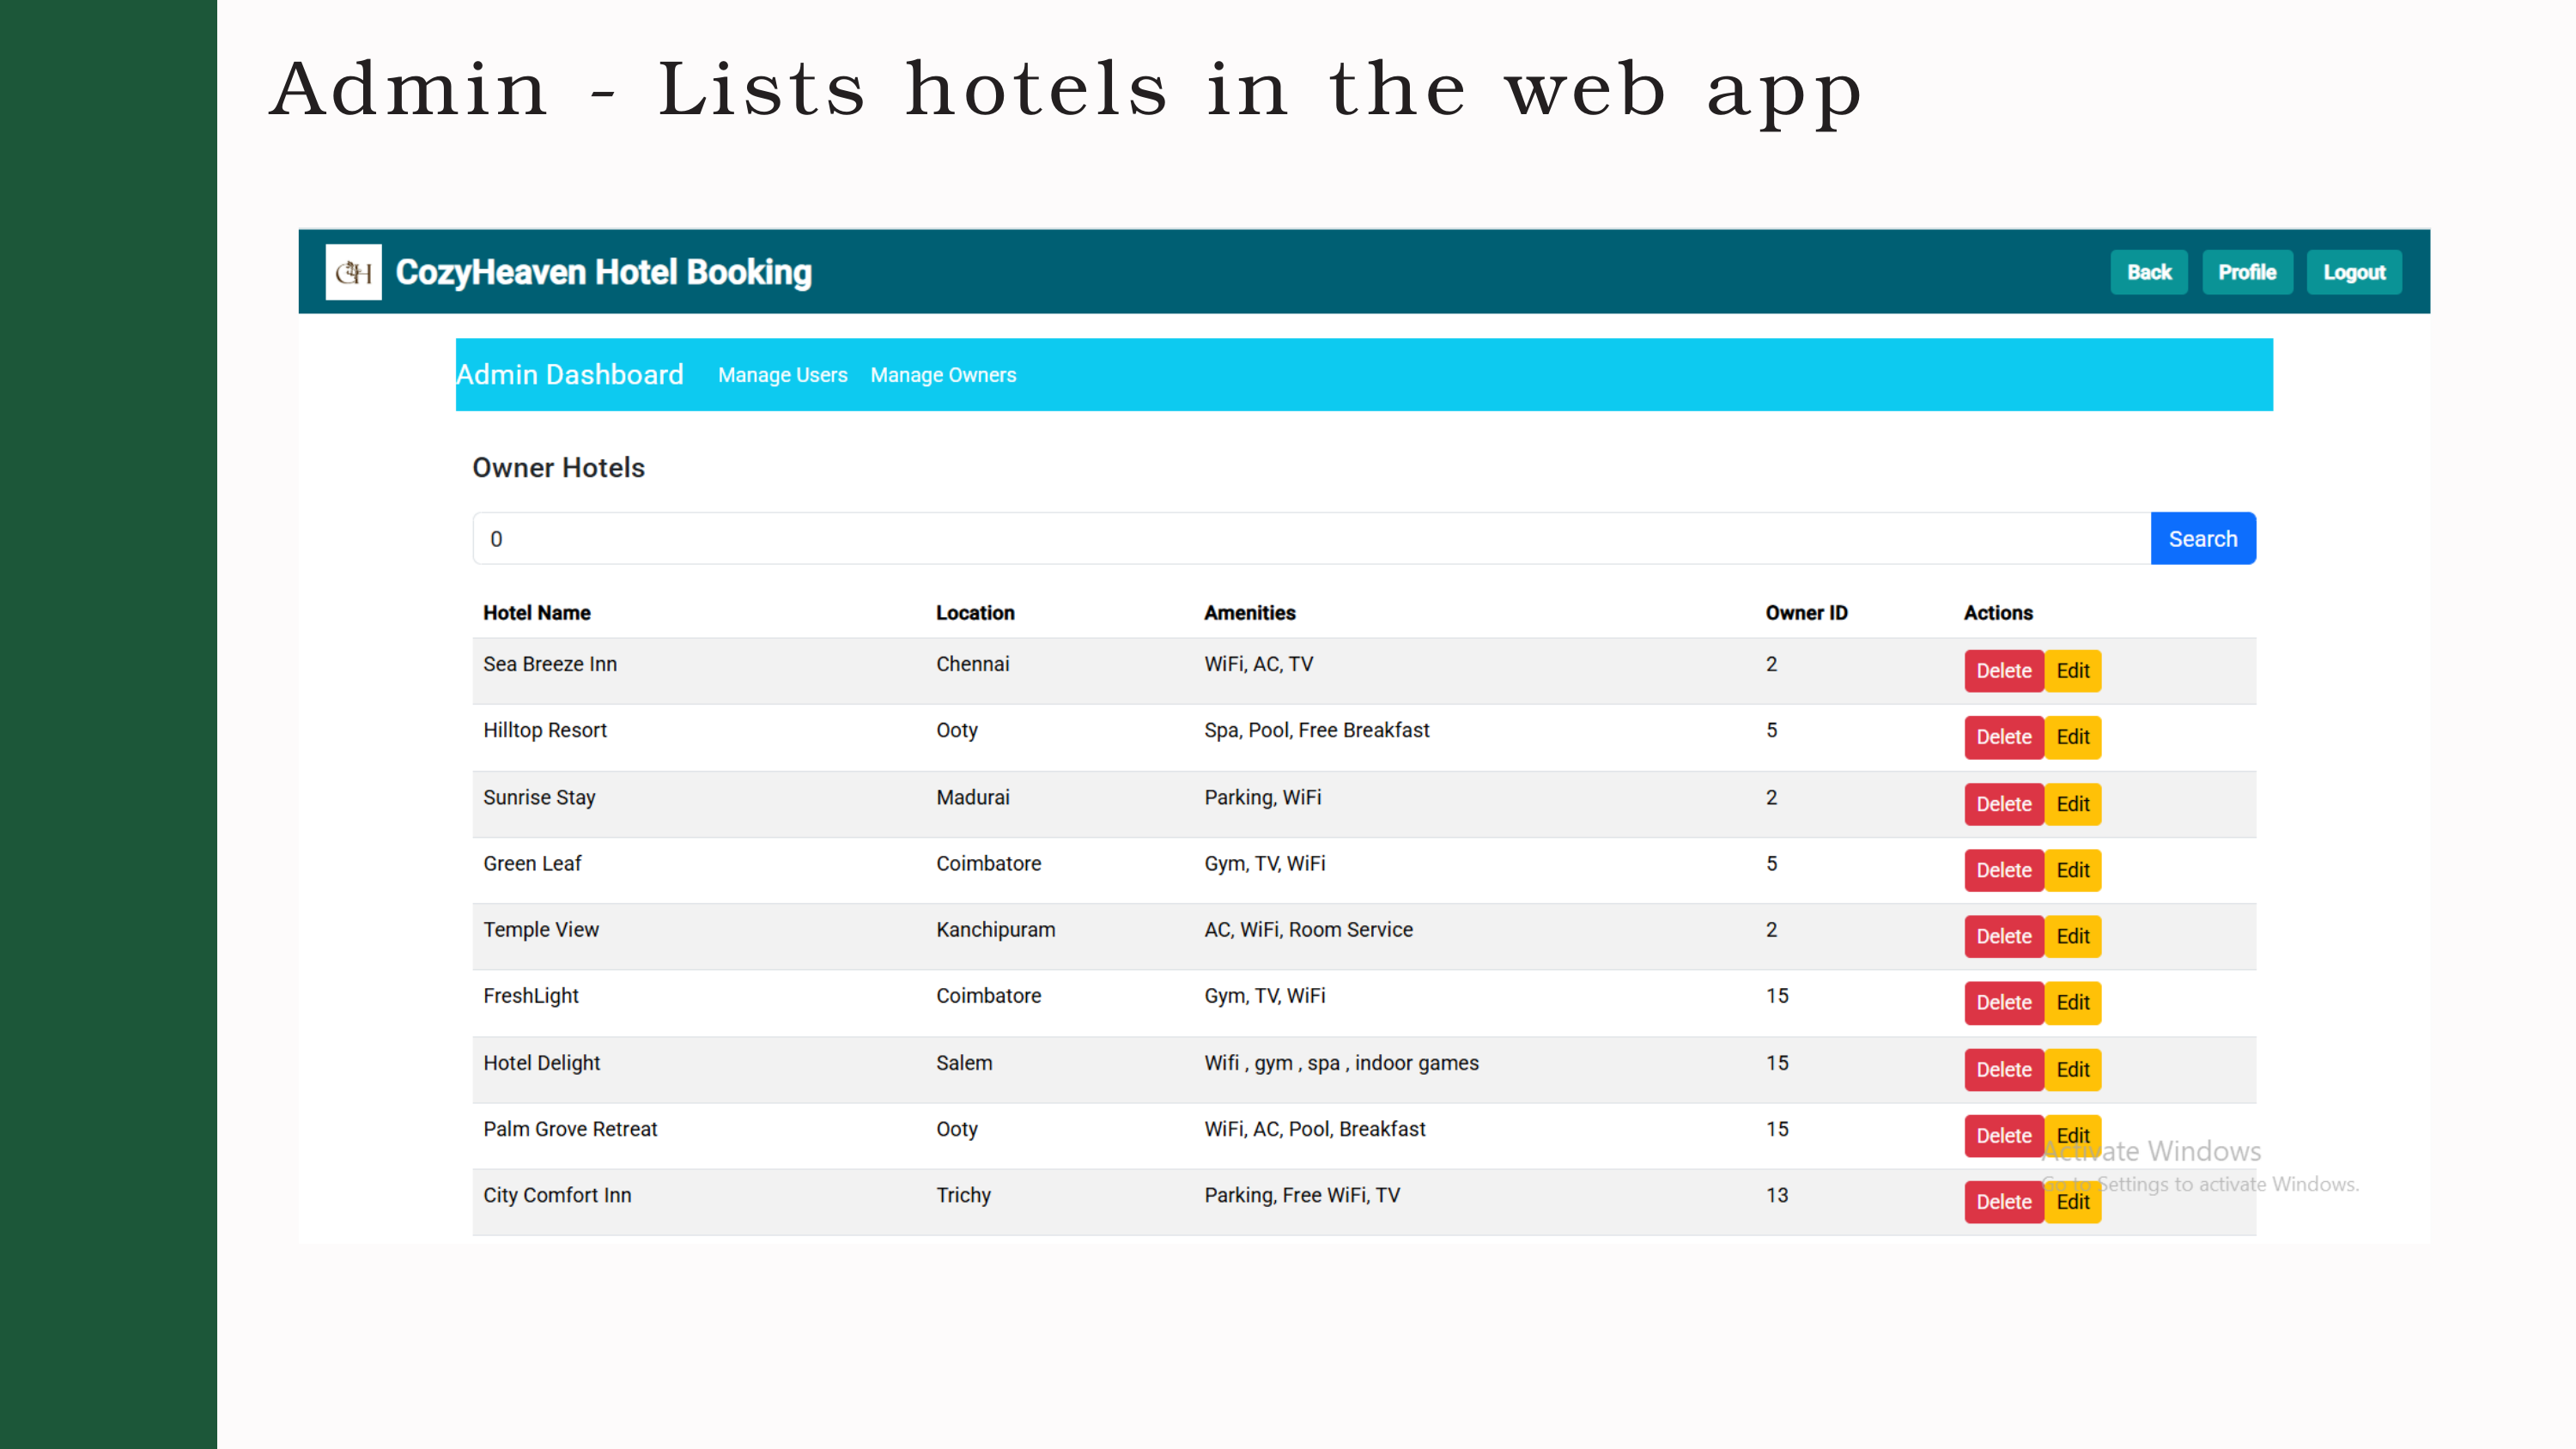

Admin - Lists hotels in the web app